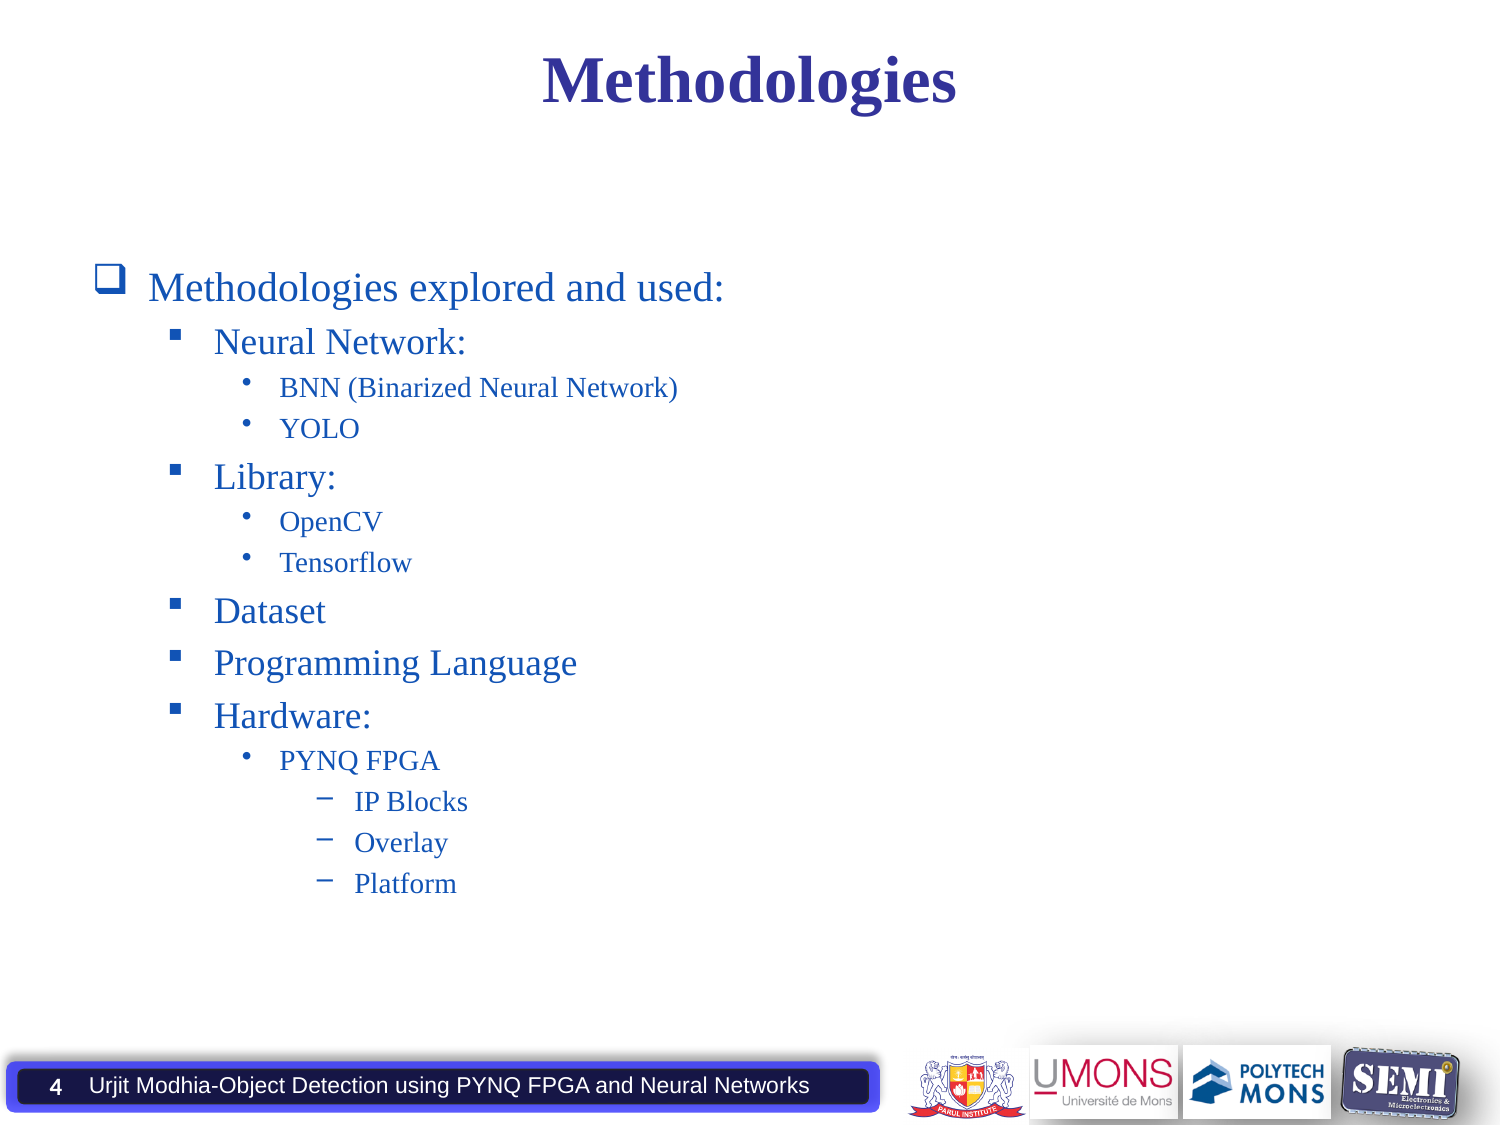

# Methodologies
Methodologies explored and used:
Neural Network:
BNN (Binarized Neural Network)
YOLO
Library:
OpenCV
Tensorflow
Dataset
Programming Language
Hardware:
PYNQ FPGA
IP Blocks
Overlay
Platform